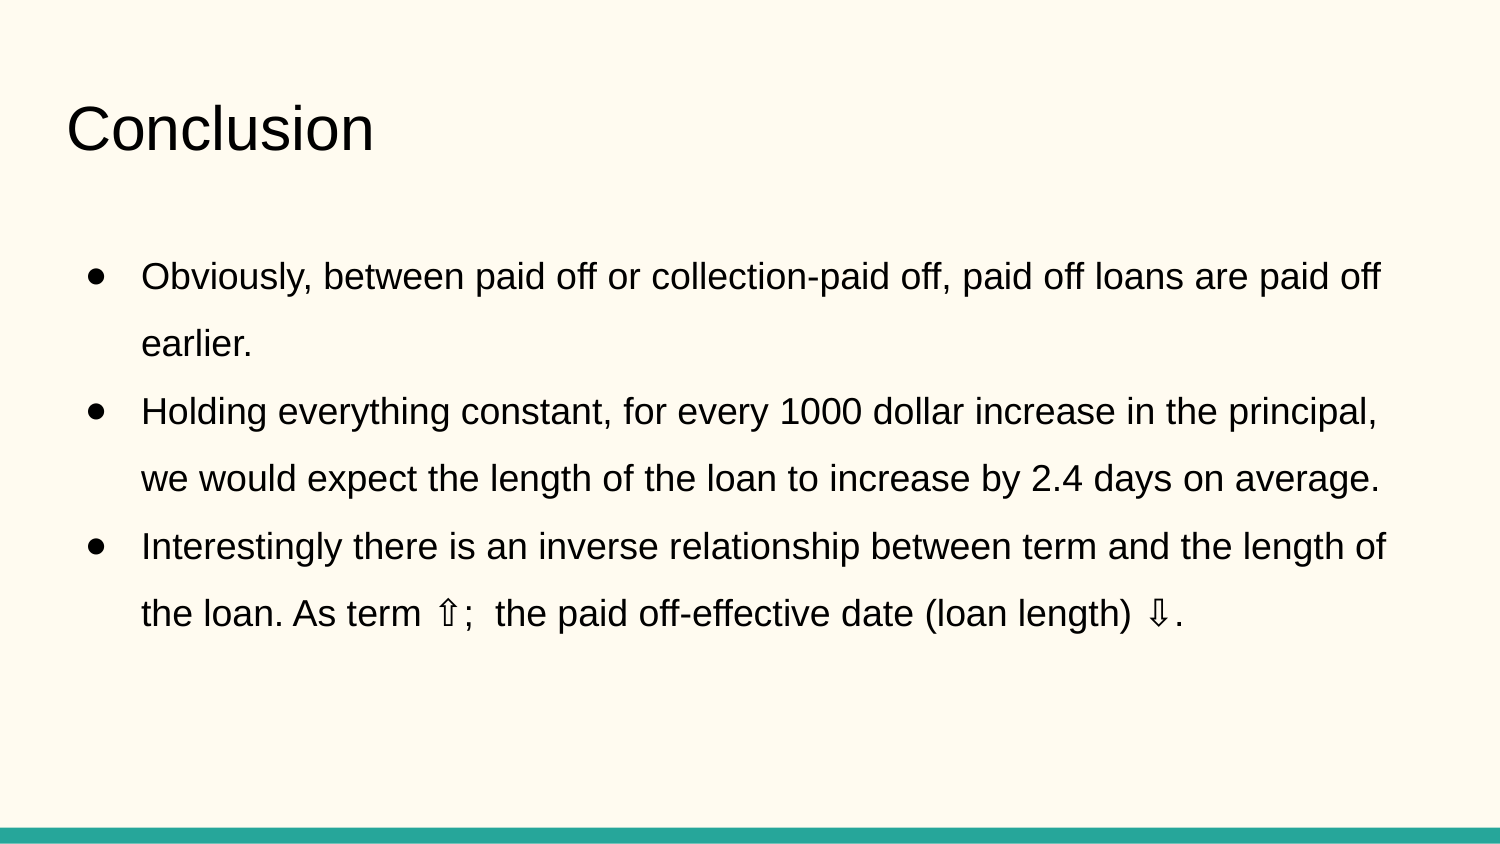

# Conclusion

Obviously, between paid off or collection-paid off, paid off loans are paid off earlier.
Holding everything constant, for every 1000 dollar increase in the principal, we would expect the length of the loan to increase by 2.4 days on average.
Interestingly there is an inverse relationship between term and the length of the loan. As term ⇧;  the paid off-effective date (loan length) ⇩.